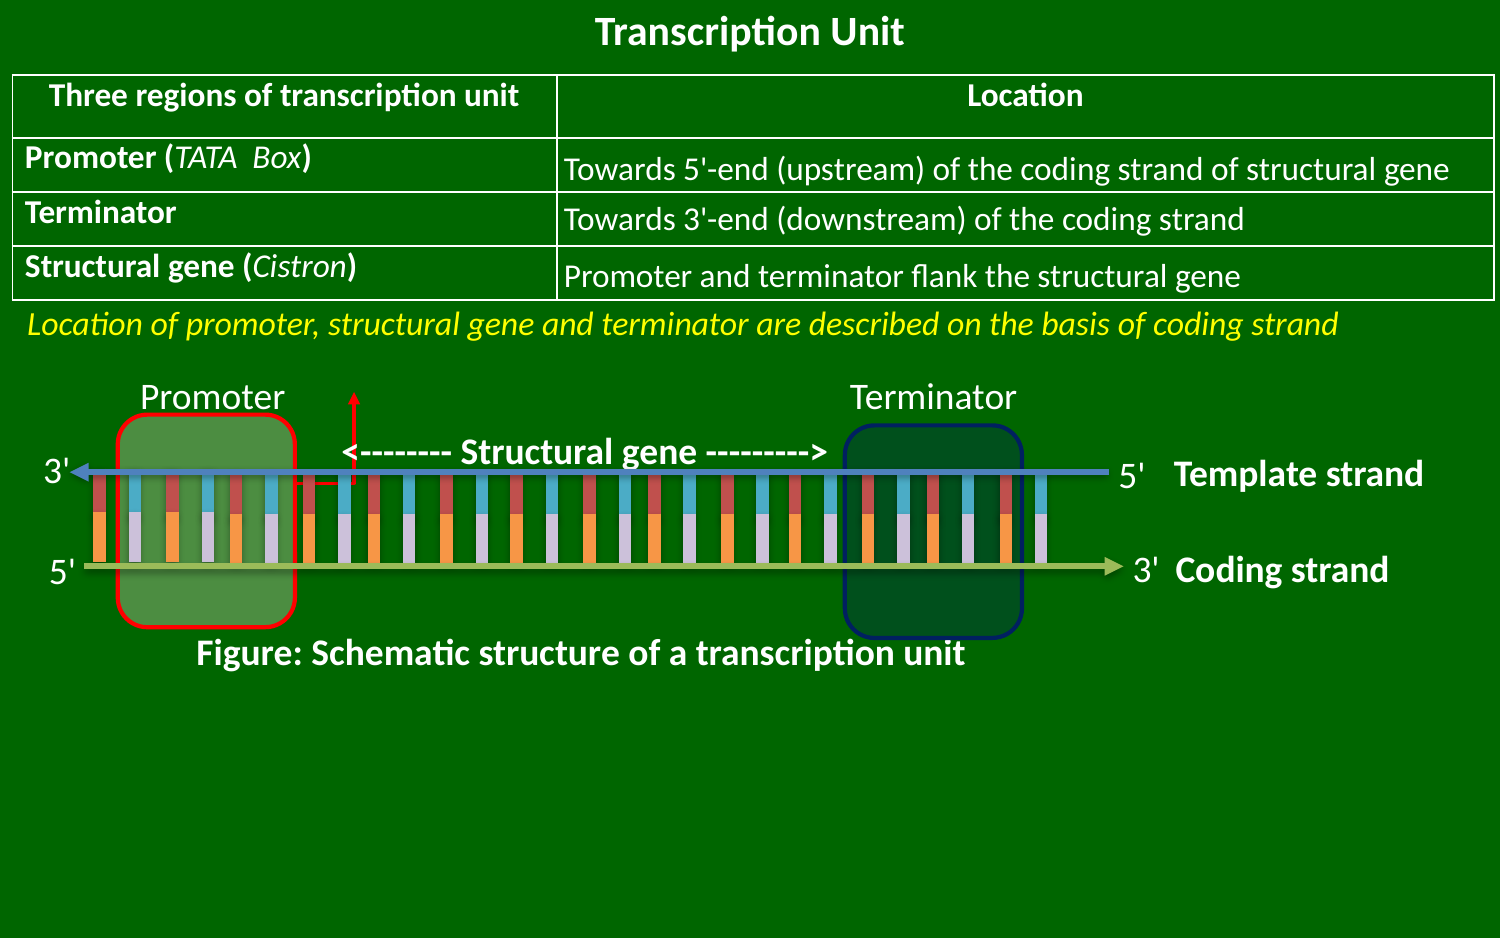

# Transcription Unit
| Three regions of transcription unit | Location |
| --- | --- |
| Promoter (TATA Box) |  |
| Terminator |  |
| Structural gene (Cistron) |  |
Towards 5'-end (upstream) of the coding strand of structural gene
Towards 3'-end (downstream) of the coding strand
Promoter and terminator flank the structural gene
Location of promoter, structural gene and terminator are described on the basis of coding strand
Promoter

Terminator

<-------- Structural gene --------->
3'
5'
3'
5'
Template strand
Coding strand
Figure: Schematic structure of a transcription unit